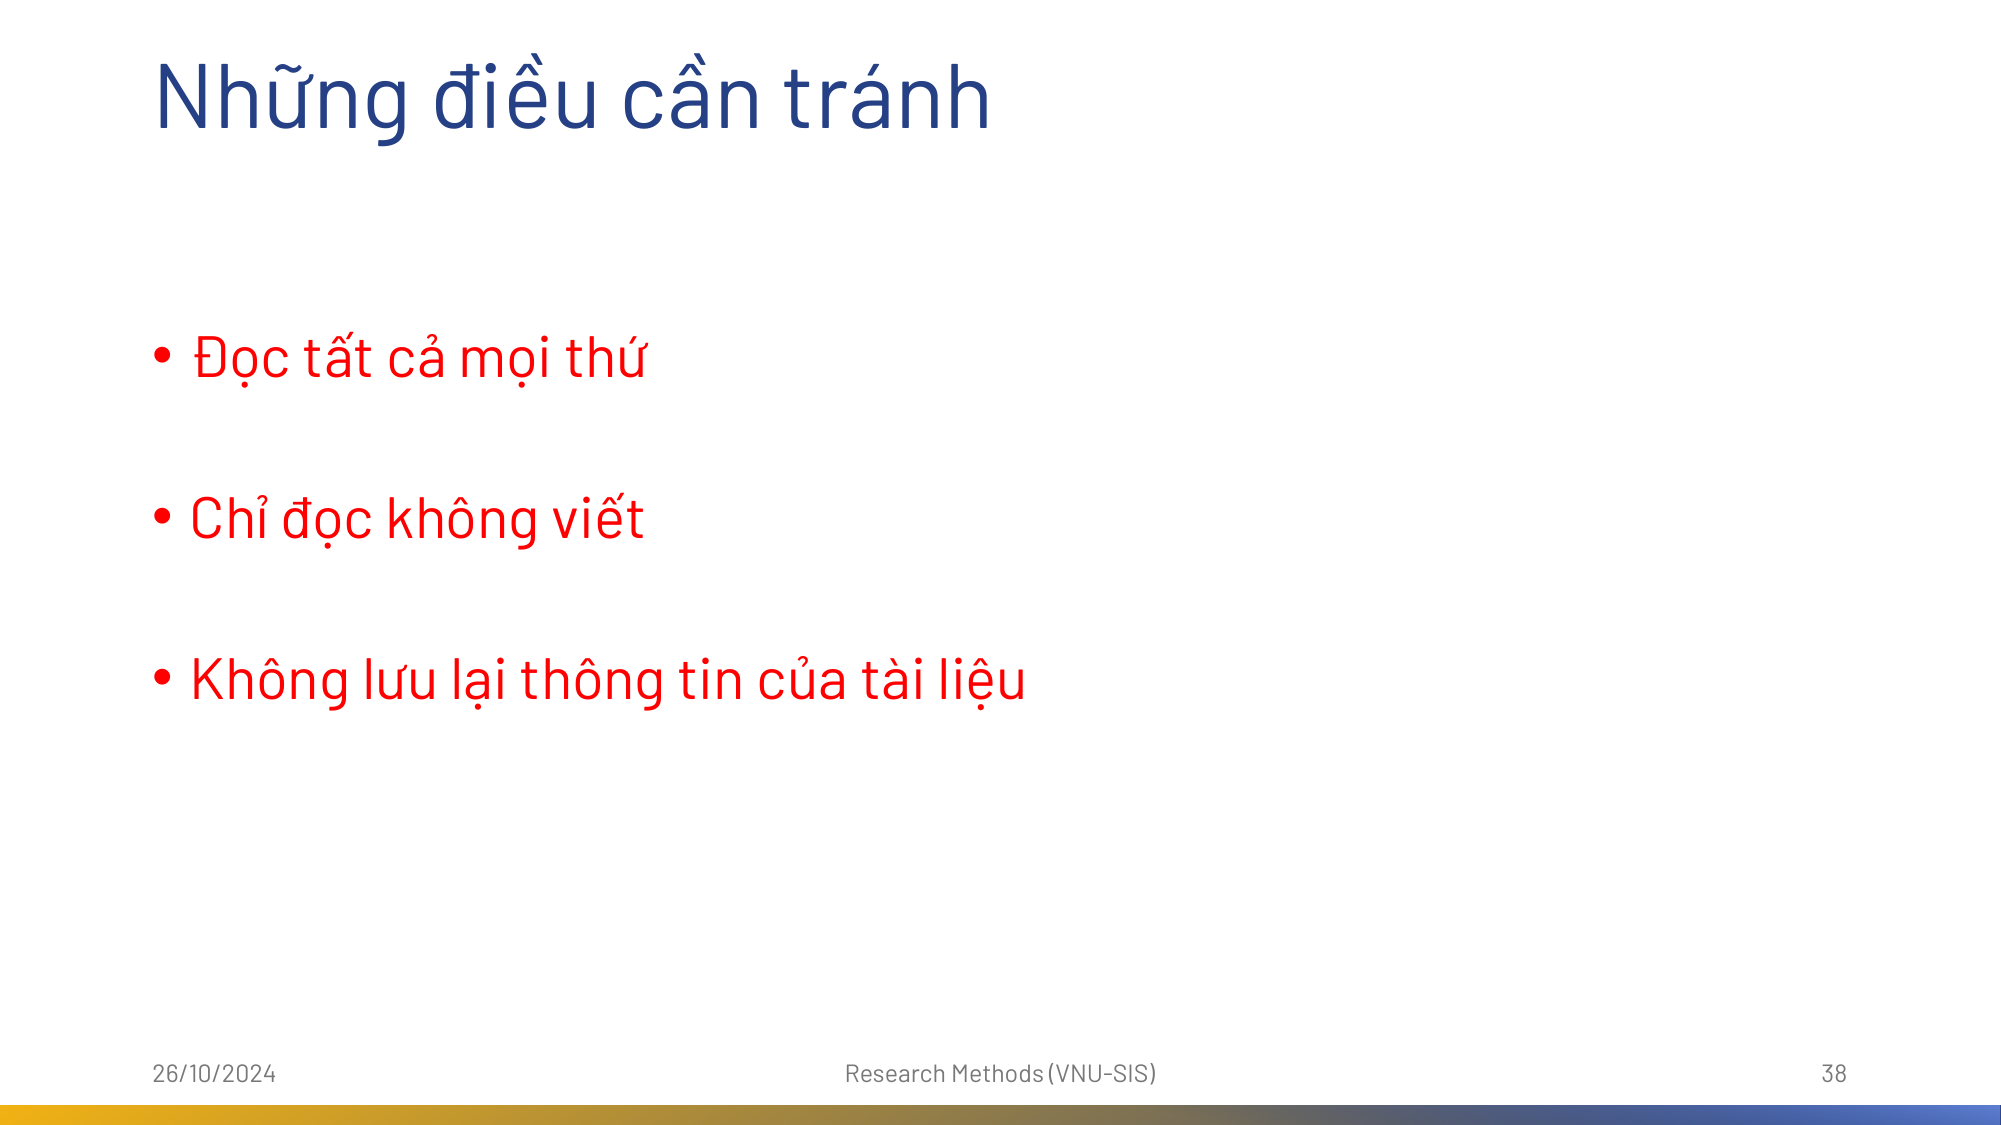

# Những điều cần tránh
Đọc tất cả mọi thứ
Chỉ đọc không viết
Không lưu lại thông tin của tài liệu

26/10/2024
Research Methods (VNU-SIS)
38